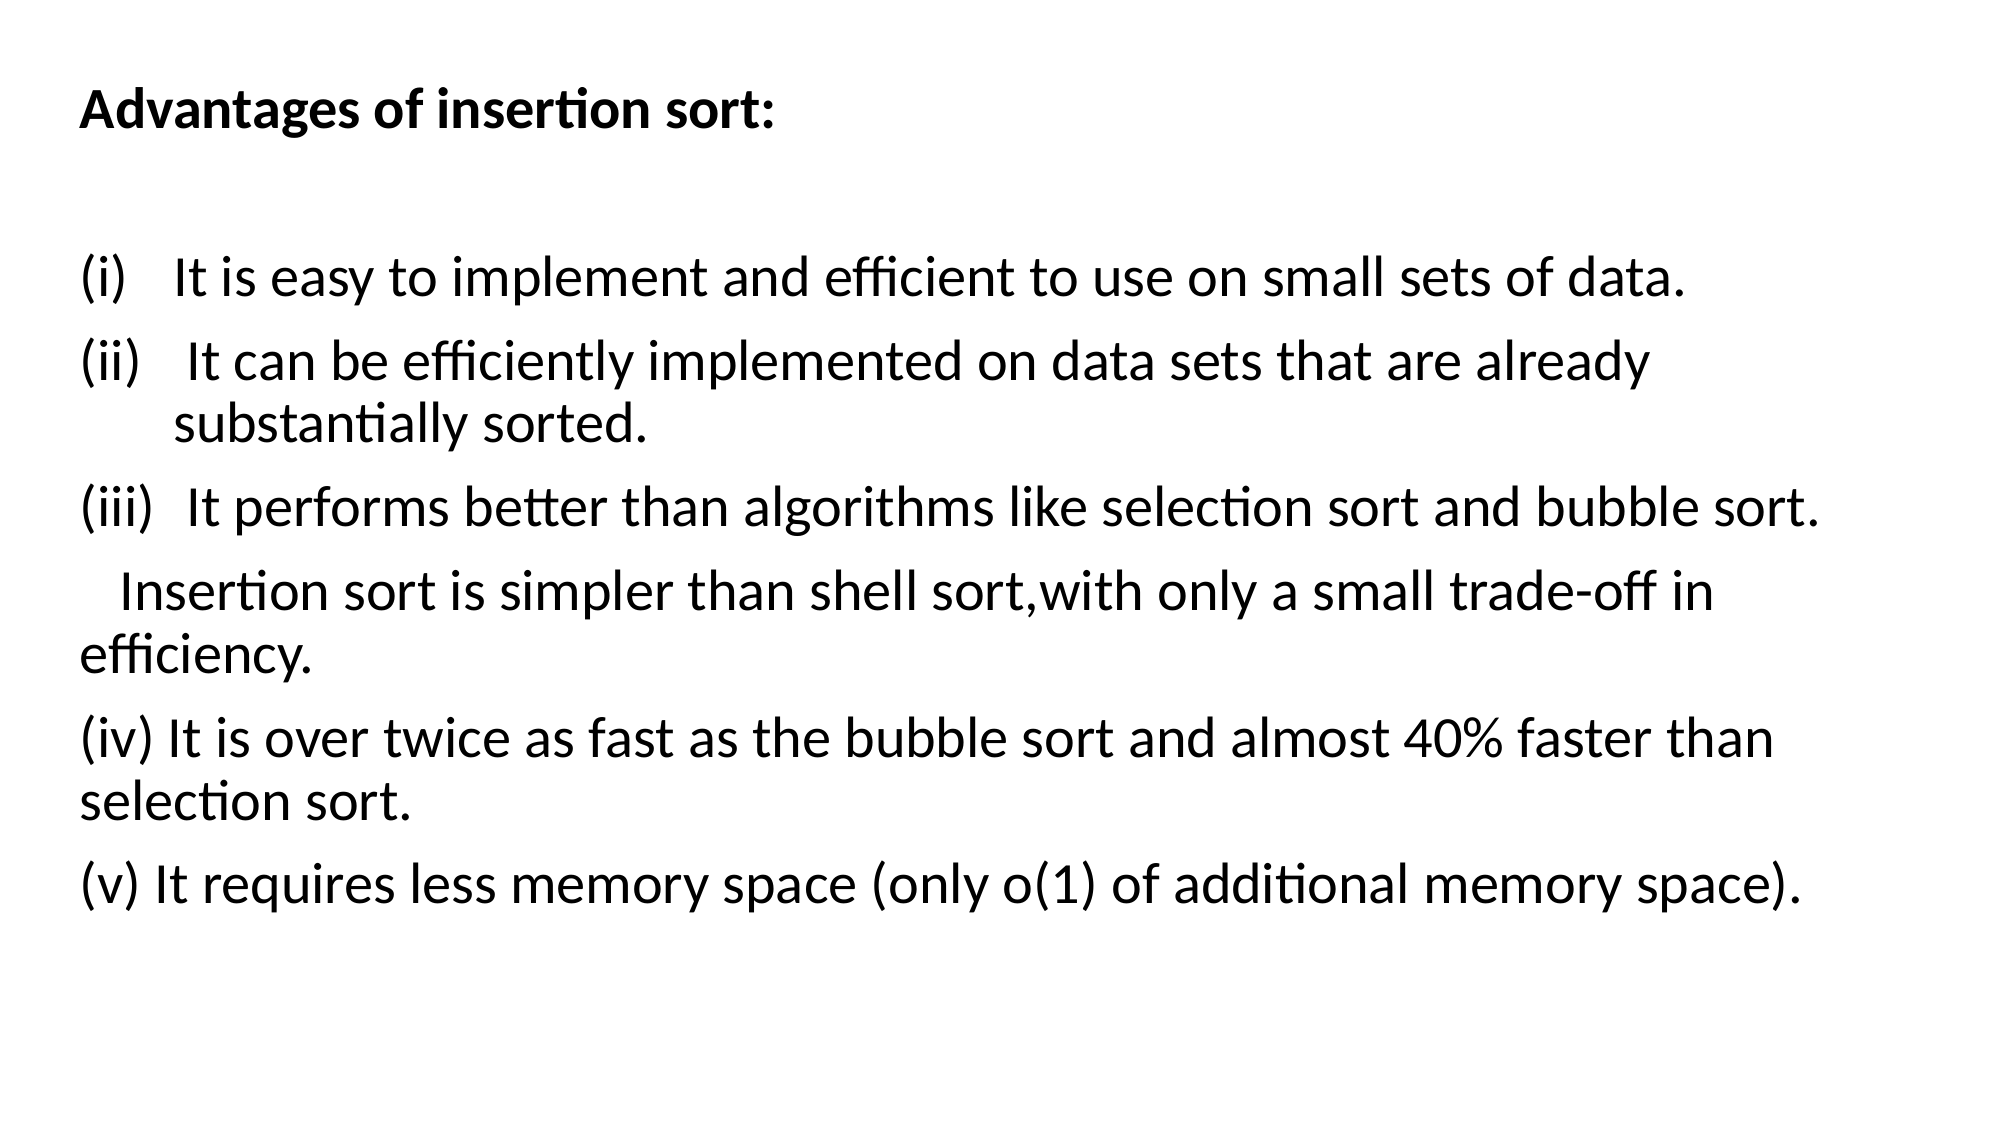

Advantages of insertion sort:

It is easy to implement and efficient to use on small sets of data.
 It can be efficiently implemented on data sets that are already substantially sorted.
 It performs better than algorithms like selection sort and bubble sort.
   Insertion sort is simpler than shell sort,with only a small trade-off in efficiency.
(iv) It is over twice as fast as the bubble sort and almost 40% faster than selection sort.
(v) It requires less memory space (only o(1) of additional memory space).